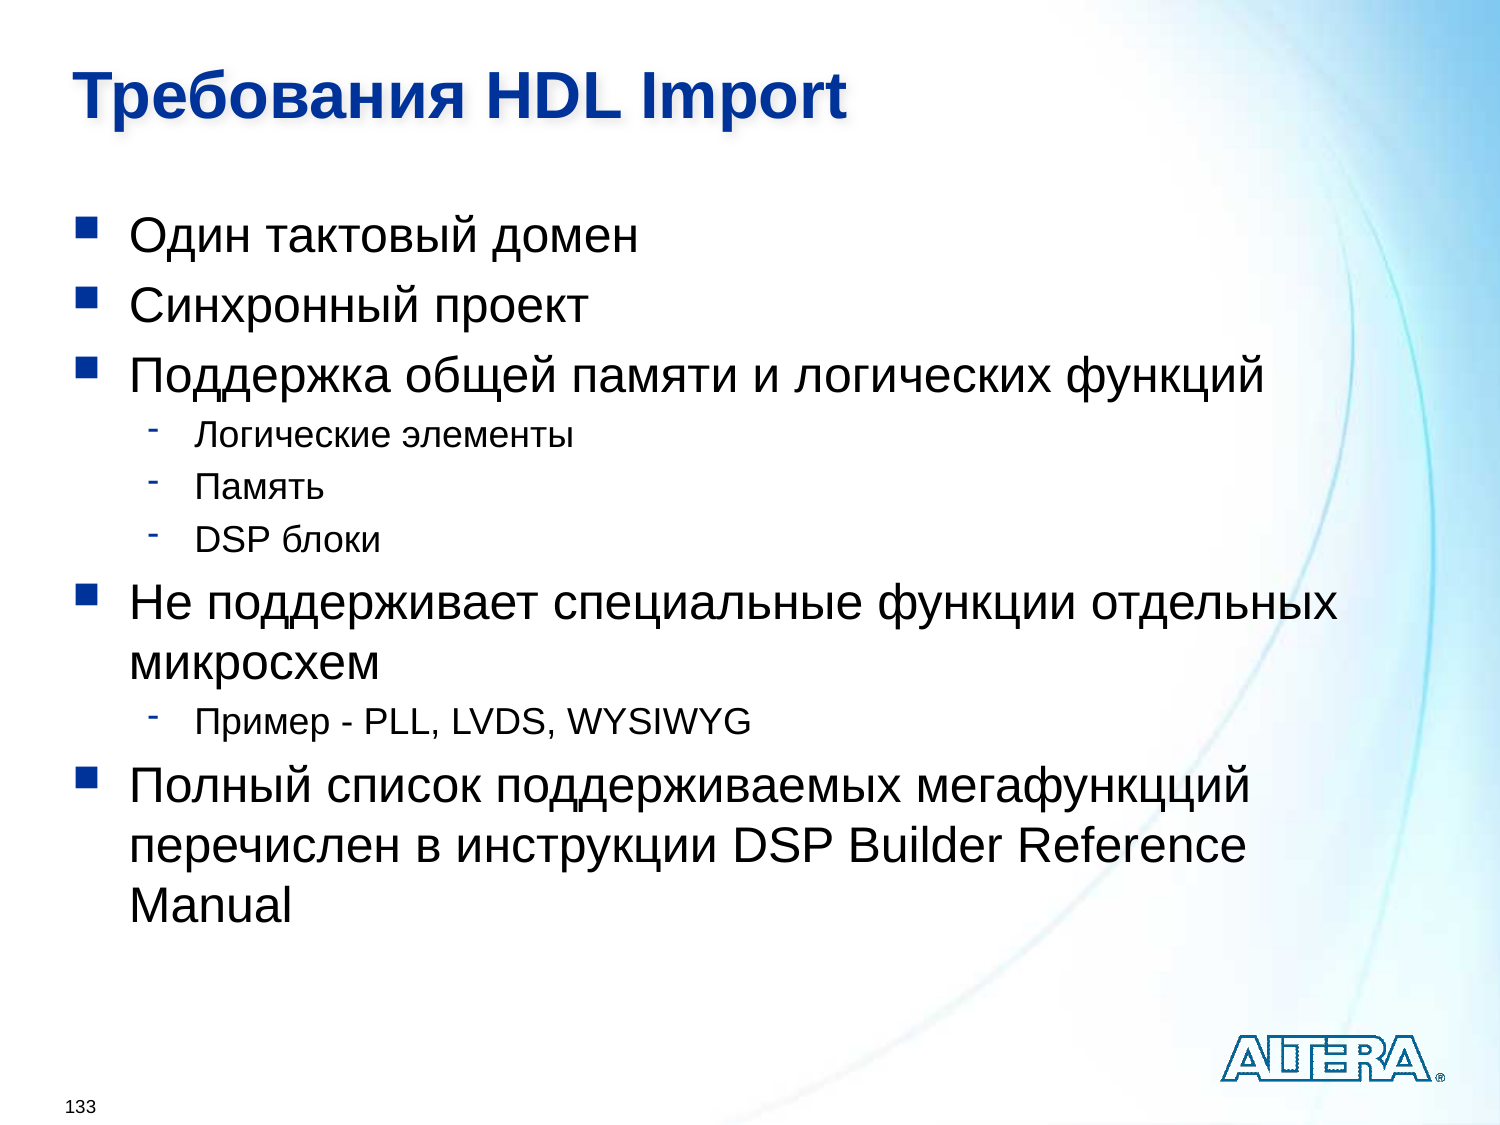

# Требования HDL Import
Один тактовый домен
Синхронный проект
Поддержка общей памяти и логических функций
Логические элементы
Память
DSP блоки
Не поддерживает специальные функции отдельных микросхем
Пример - PLL, LVDS, WYSIWYG
Полный список поддерживаемых мегафункцций перечислен в инструкции DSP Builder Reference Manual